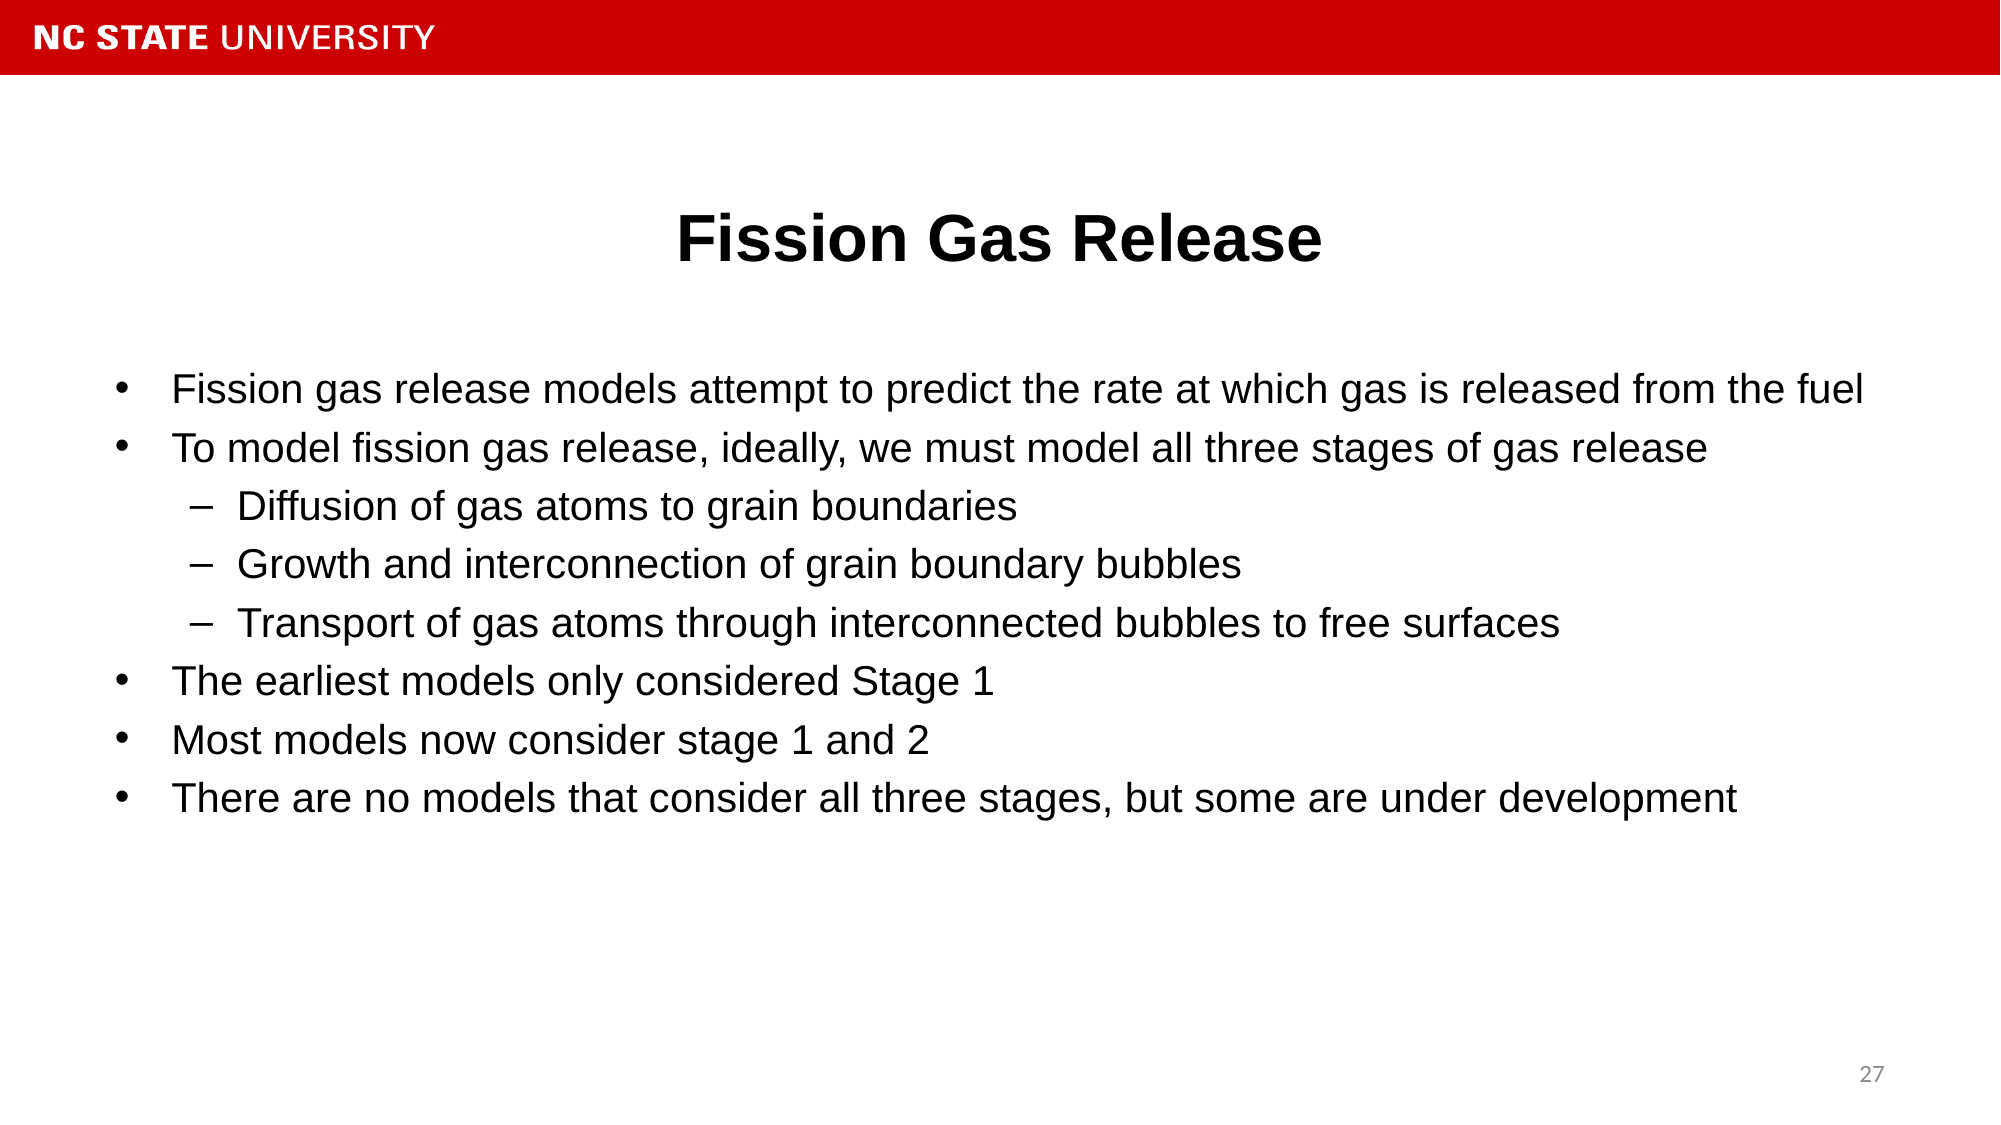

# Fission Gas Release
Fission gas release models attempt to predict the rate at which gas is released from the fuel
To model fission gas release, ideally, we must model all three stages of gas release
Diffusion of gas atoms to grain boundaries
Growth and interconnection of grain boundary bubbles
Transport of gas atoms through interconnected bubbles to free surfaces
The earliest models only considered Stage 1
Most models now consider stage 1 and 2
There are no models that consider all three stages, but some are under development
27